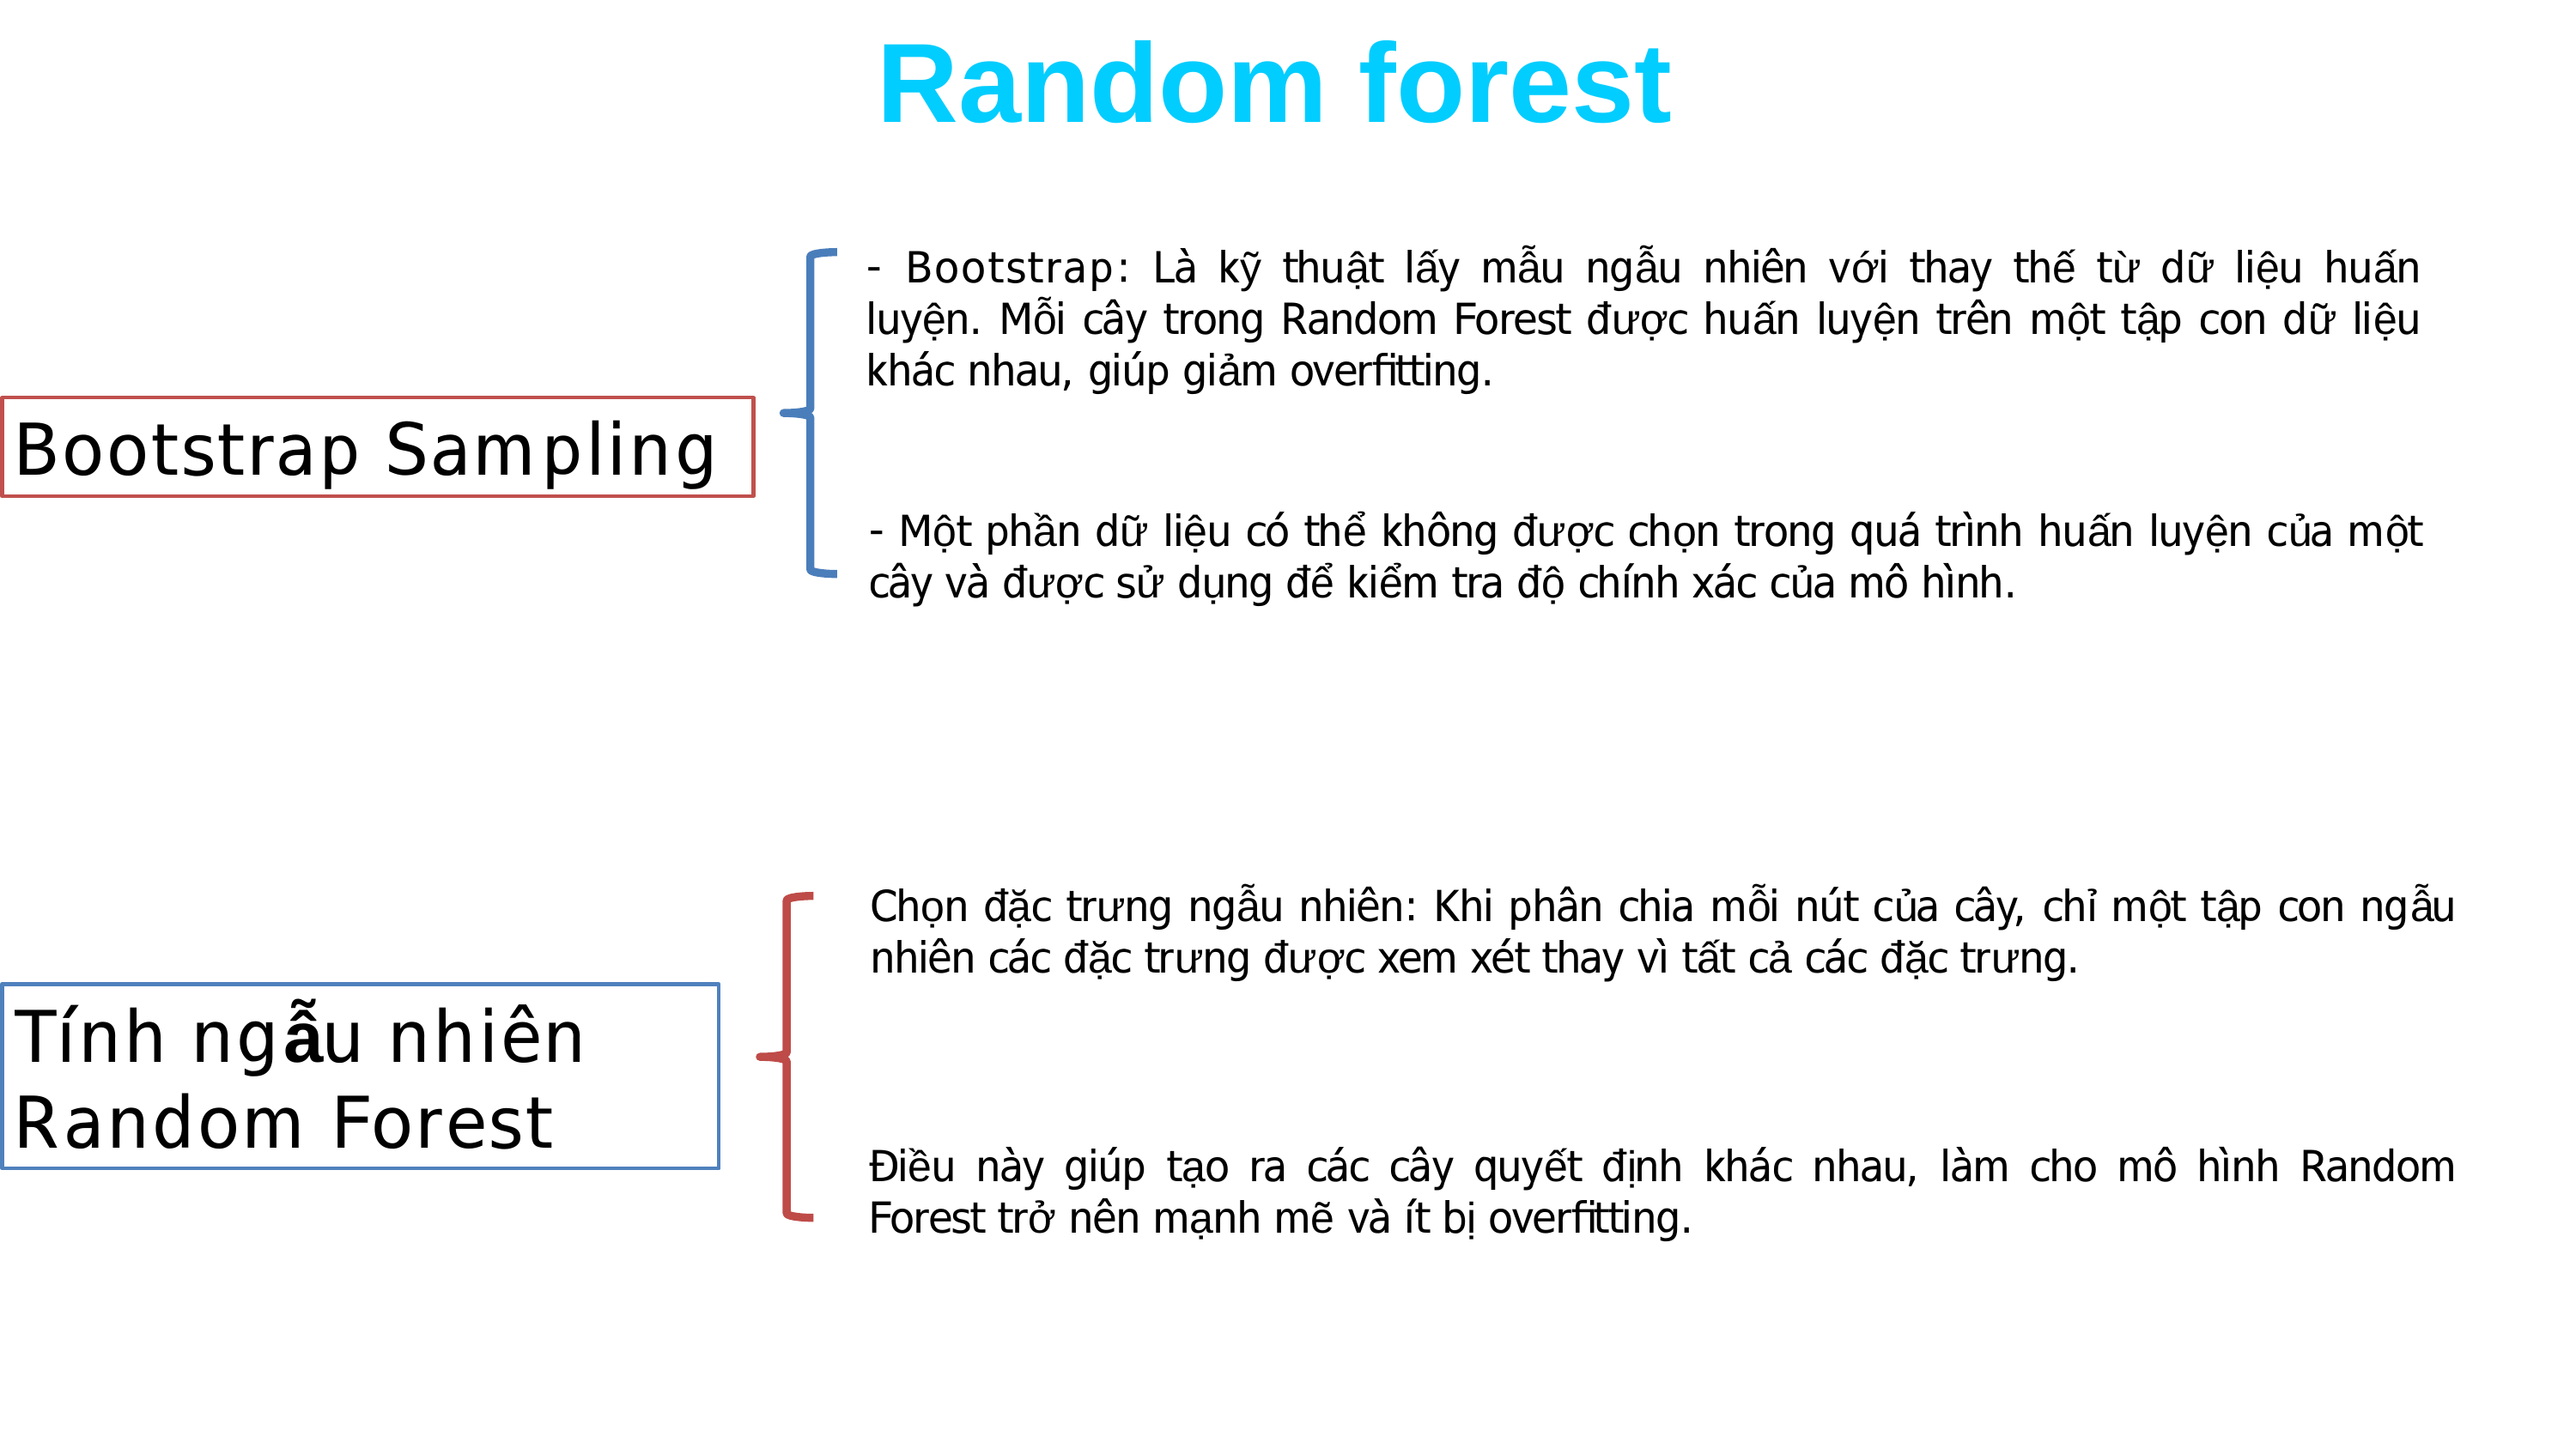

Random forest
- Bootstrap: Là kỹ thuật lấy mẫu ngẫu nhiên với thay thế từ dữ liệu huấn luyện. Mỗi cây trong Random Forest được huấn luyện trên một tập con dữ liệu khác nhau, giúp giảm overfitting.

Bootstrap Sampling
- Một phần dữ liệu có thể không được chọn trong quá trình huấn luyện của một cây và được sử dụng để kiểm tra độ chính xác của mô hình.
Chọn đặc trưng ngẫu nhiên: Khi phân chia mỗi nút của cây, chỉ một tập con ngẫu nhiên các đặc trưng được xem xét thay vì tất cả các đặc trưng.

Tính ngẫu nhiên
Random Forest
Điều này giúp tạo ra các cây quyết định khác nhau, làm cho mô hình Random Forest trở nên mạnh mẽ và ít bị overfitting.